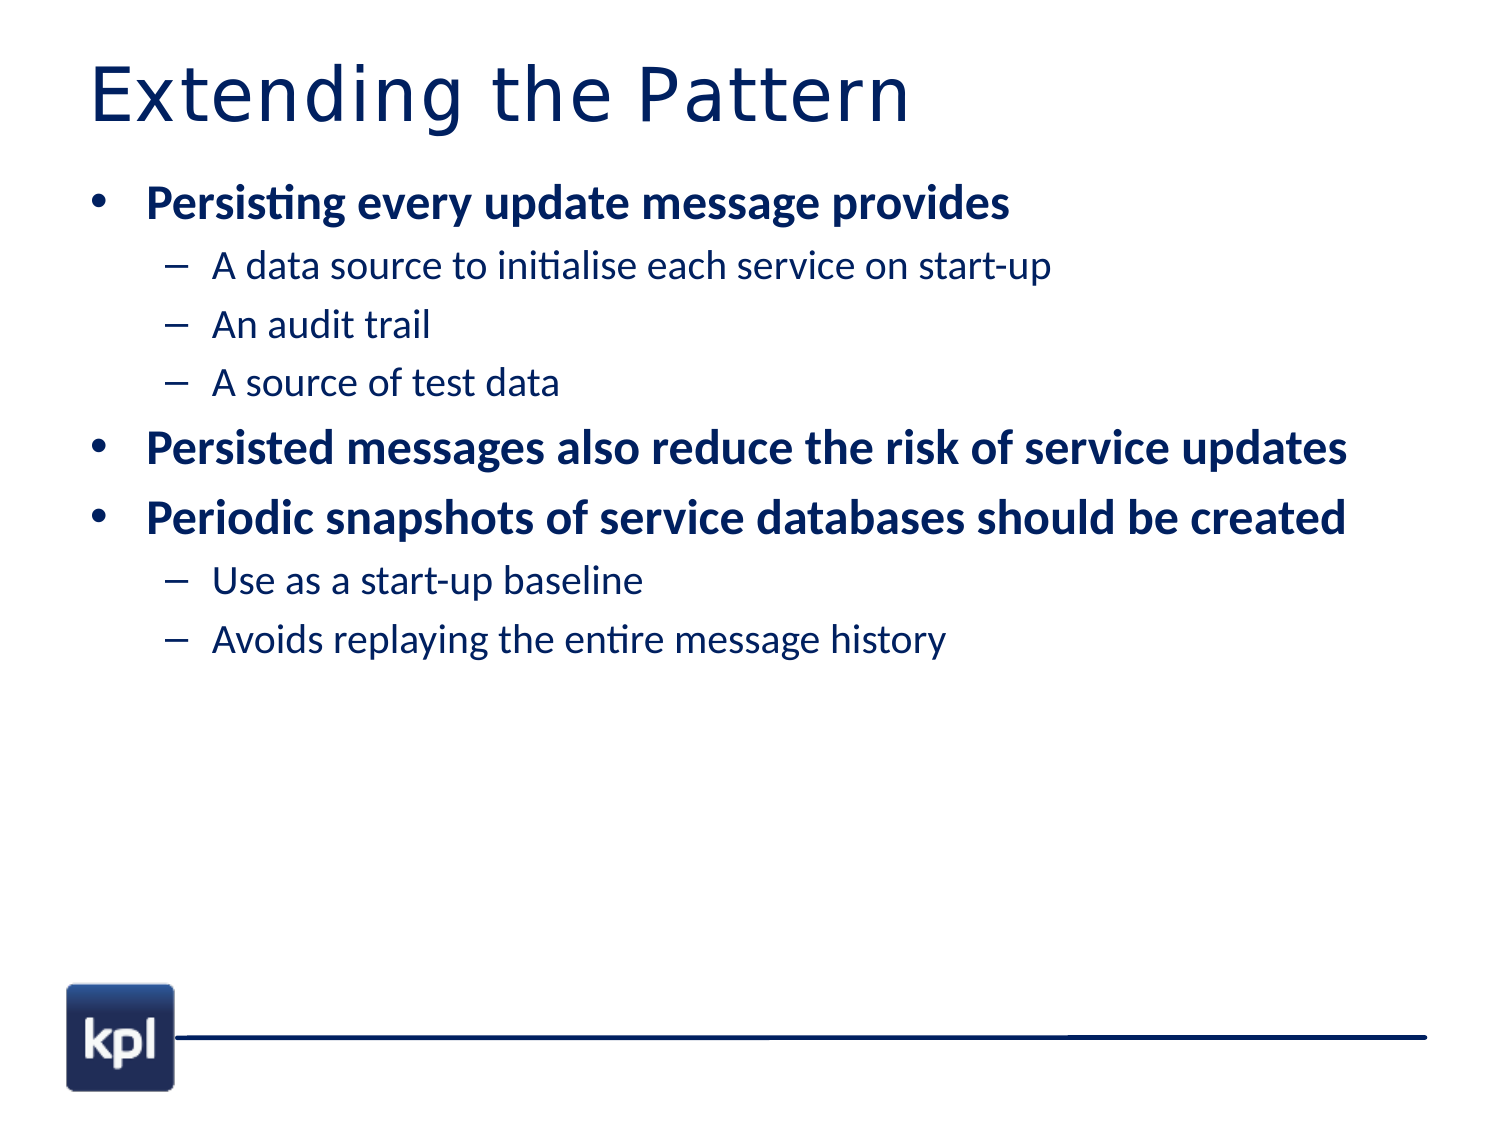

# Extending the Pattern
Persisting every update message provides
A data source to initialise each service on start-up
An audit trail
A source of test data
Persisted messages also reduce the risk of service updates
Periodic snapshots of service databases should be created
Use as a start-up baseline
Avoids replaying the entire message history